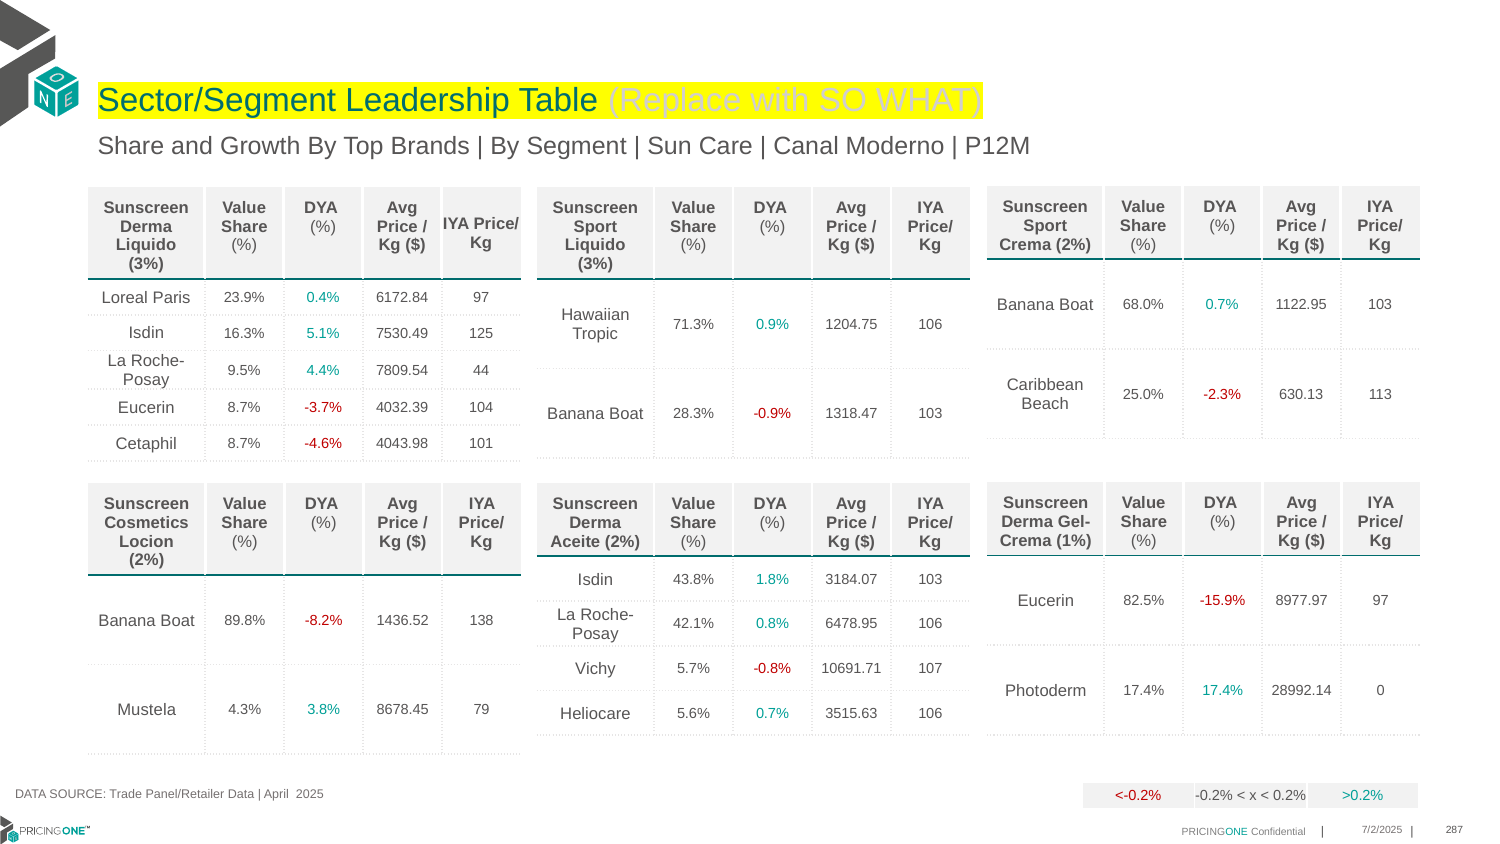

# Sector/Segment Leadership Table (Replace with SO WHAT)
Share and Growth By Top Brands | By Segment | Sun Care | Canal Moderno | P12M
| Sunscreen Sport Crema (2%) | Value Share (%) | DYA (%) | Avg Price /Kg ($) | IYA Price/Kg |
| --- | --- | --- | --- | --- |
| Banana Boat | 68.0% | 0.7% | 1122.95 | 103 |
| Caribbean Beach | 25.0% | -2.3% | 630.13 | 113 |
| Sunscreen Derma Liquido (3%) | Value Share (%) | DYA (%) | Avg Price /Kg ($) | IYA Price/ Kg |
| --- | --- | --- | --- | --- |
| Loreal Paris | 23.9% | 0.4% | 6172.84 | 97 |
| Isdin | 16.3% | 5.1% | 7530.49 | 125 |
| La Roche-Posay | 9.5% | 4.4% | 7809.54 | 44 |
| Eucerin | 8.7% | -3.7% | 4032.39 | 104 |
| Cetaphil | 8.7% | -4.6% | 4043.98 | 101 |
| Sunscreen Sport Liquido (3%) | Value Share (%) | DYA (%) | Avg Price /Kg ($) | IYA Price/Kg |
| --- | --- | --- | --- | --- |
| Hawaiian Tropic | 71.3% | 0.9% | 1204.75 | 106 |
| Banana Boat | 28.3% | -0.9% | 1318.47 | 103 |
| Sunscreen Derma Gel-Crema (1%) | Value Share (%) | DYA (%) | Avg Price /Kg ($) | IYA Price/Kg |
| --- | --- | --- | --- | --- |
| Eucerin | 82.5% | -15.9% | 8977.97 | 97 |
| Photoderm | 17.4% | 17.4% | 28992.14 | 0 |
| Sunscreen Cosmetics Locion (2%) | Value Share (%) | DYA (%) | Avg Price /Kg ($) | IYA Price/Kg |
| --- | --- | --- | --- | --- |
| Banana Boat | 89.8% | -8.2% | 1436.52 | 138 |
| Mustela | 4.3% | 3.8% | 8678.45 | 79 |
| Sunscreen Derma Aceite (2%) | Value Share (%) | DYA (%) | Avg Price /Kg ($) | IYA Price/Kg |
| --- | --- | --- | --- | --- |
| Isdin | 43.8% | 1.8% | 3184.07 | 103 |
| La Roche-Posay | 42.1% | 0.8% | 6478.95 | 106 |
| Vichy | 5.7% | -0.8% | 10691.71 | 107 |
| Heliocare | 5.6% | 0.7% | 3515.63 | 106 |
DATA SOURCE: Trade Panel/Retailer Data | April  2025
| <-0.2% | -0.2% < x < 0.2% | >0.2% |
| --- | --- | --- |

7/2/2025
287